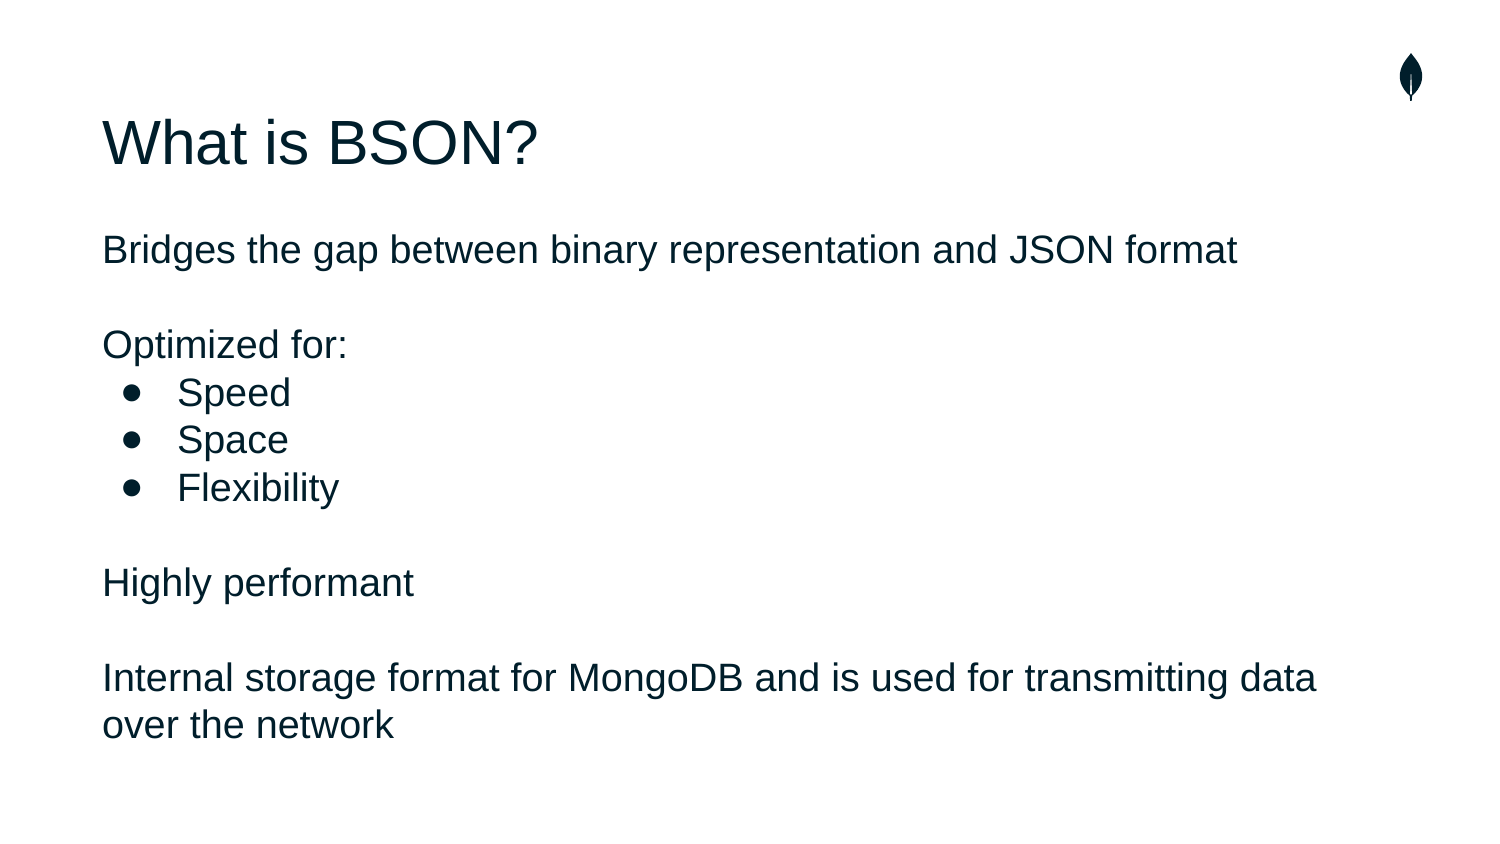

# What is BSON?
Bridges the gap between binary representation and JSON format

Optimized for:
Speed
Space
Flexibility

Highly performant

Internal storage format for MongoDB and is used for transmitting data over the network